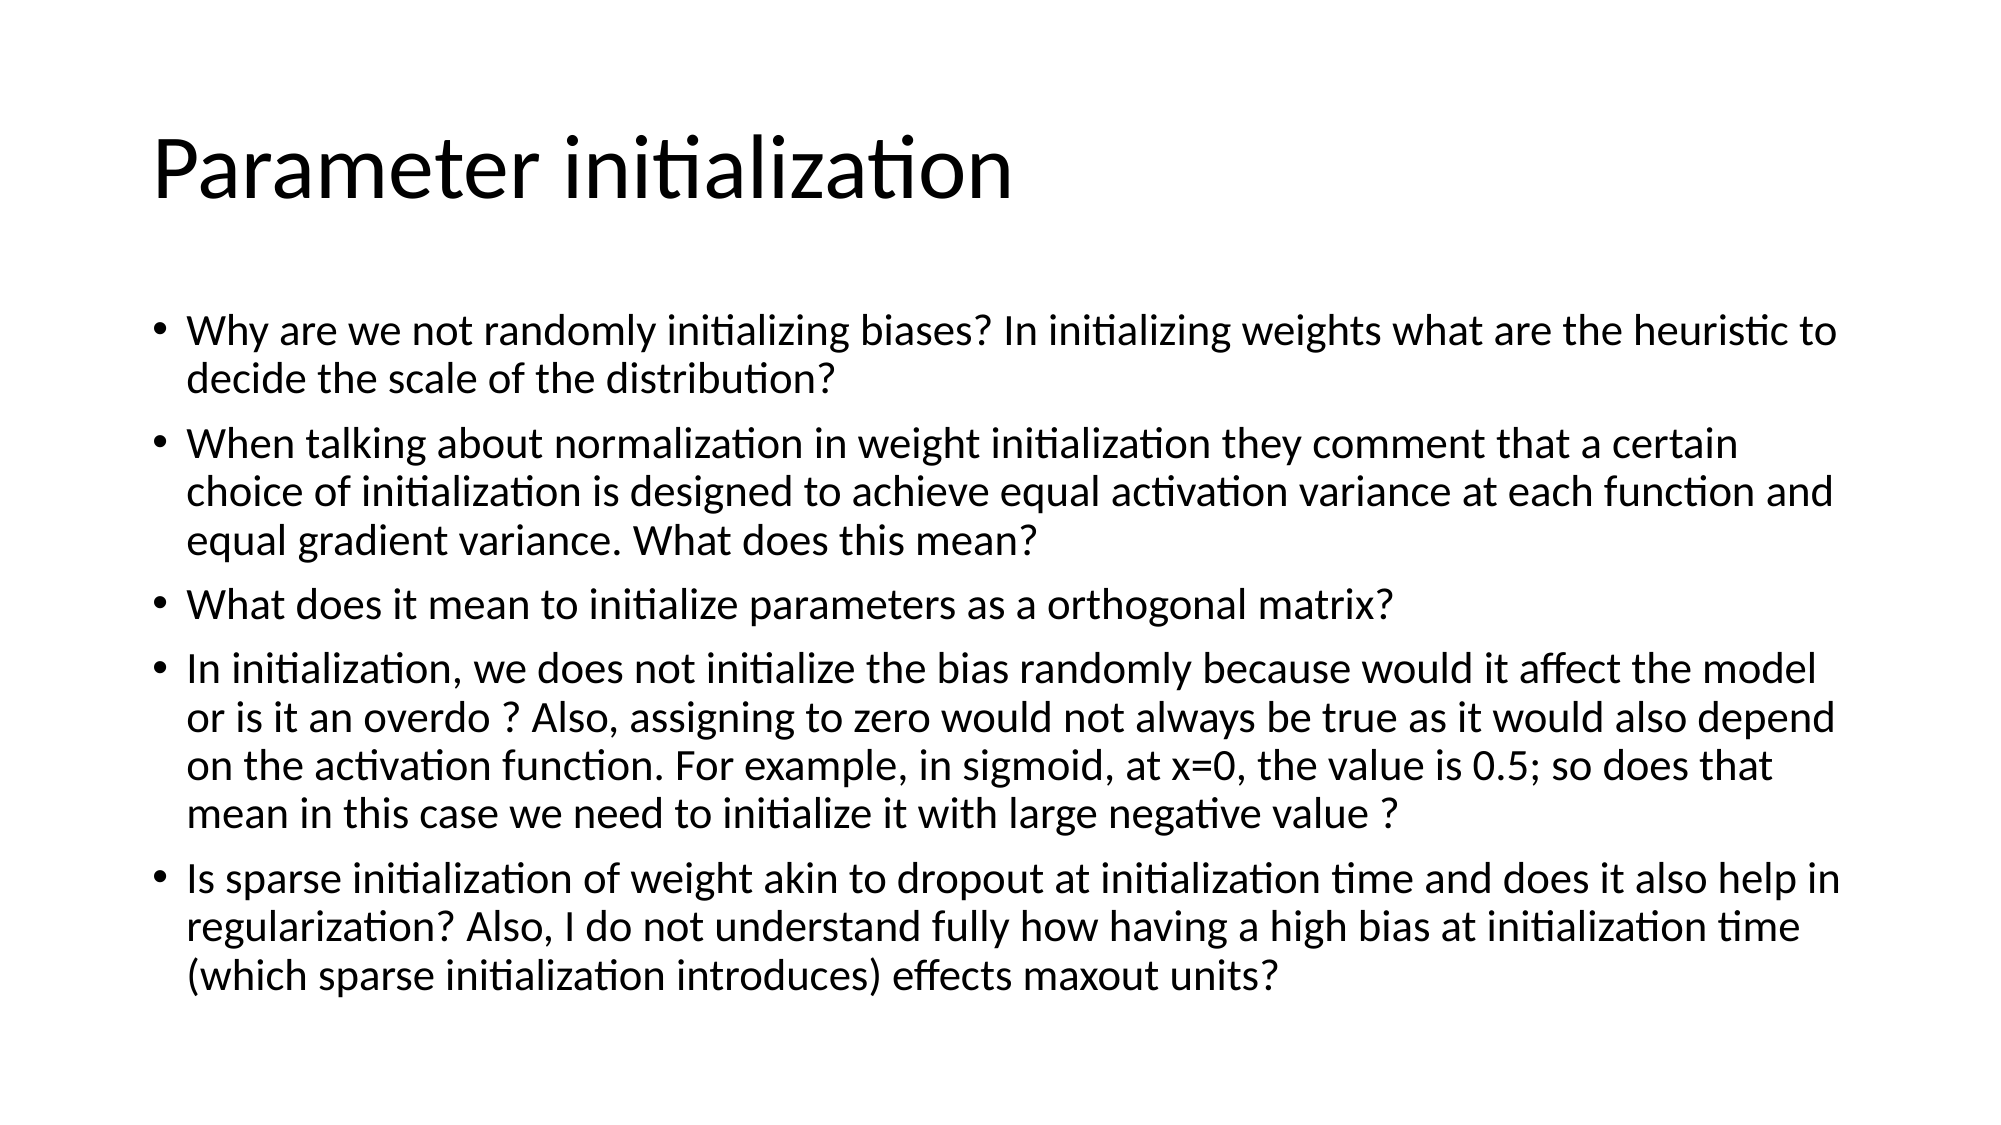

# Parameter initialization
Why are we not randomly initializing biases? In initializing weights what are the heuristic to decide the scale of the distribution?
When talking about normalization in weight initialization they comment that a certain choice of initialization is designed to achieve equal activation variance at each function and equal gradient variance. What does this mean?
What does it mean to initialize parameters as a orthogonal matrix?
In initialization, we does not initialize the bias randomly because would it affect the model or is it an overdo ? Also, assigning to zero would not always be true as it would also depend on the activation function. For example, in sigmoid, at x=0, the value is 0.5; so does that mean in this case we need to initialize it with large negative value ?
Is sparse initialization of weight akin to dropout at initialization time and does it also help in regularization? Also, I do not understand fully how having a high bias at initialization time (which sparse initialization introduces) effects maxout units?